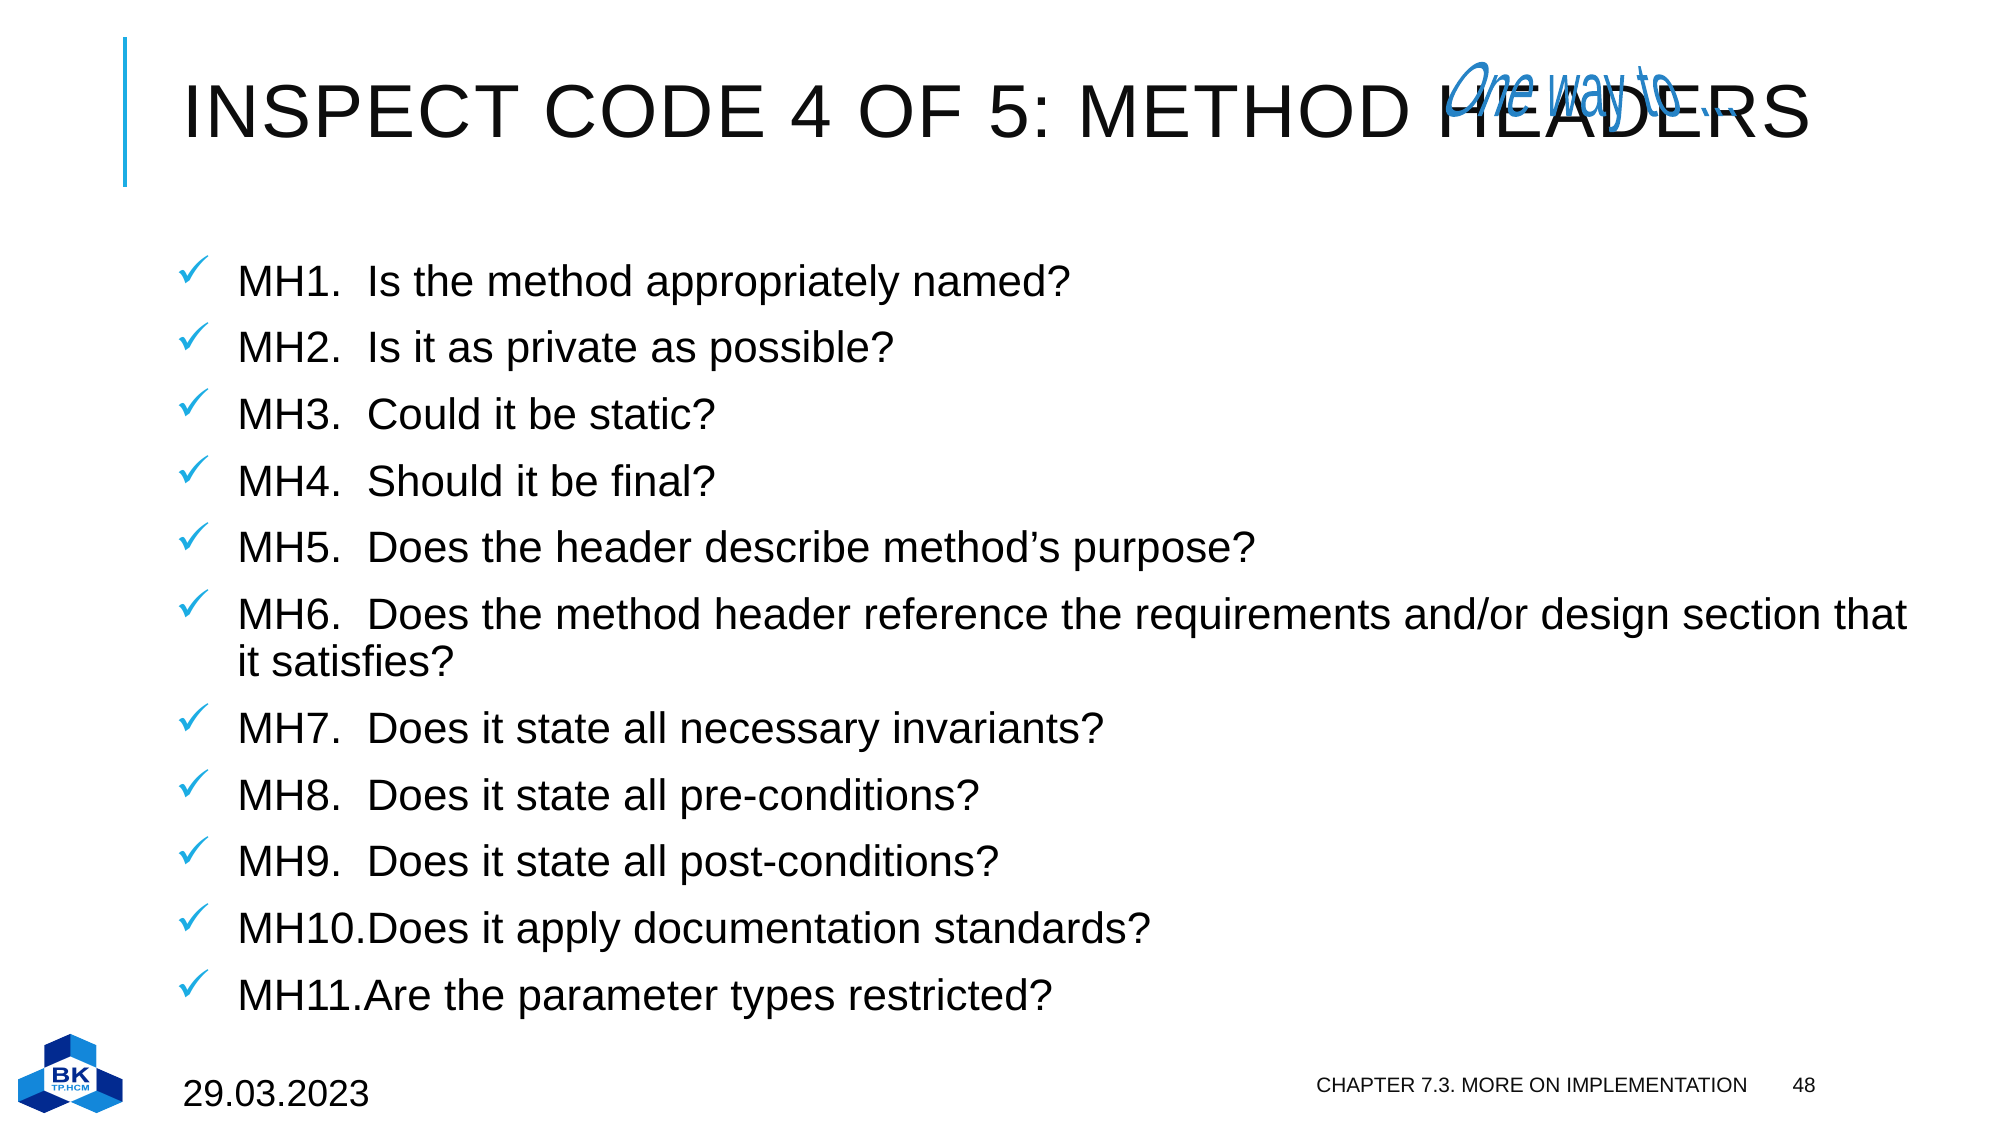

# Inspect Code 4 of 5: Method Headers
One way to ...
MH1.  Is the method appropriately named?
MH2.  Is it as private as possible?
MH3.  Could it be static?
MH4.  Should it be final?
MH5.  Does the header describe method’s purpose?
MH6.  Does the method header reference the requirements and/or design section that it satisfies?
MH7.  Does it state all necessary invariants?
MH8.  Does it state all pre-conditions?
MH9.  Does it state all post-conditions?
MH10.Does it apply documentation standards?
MH11.Are the parameter types restricted?
29.03.2023
Chapter 7.3. More on Implementation
48